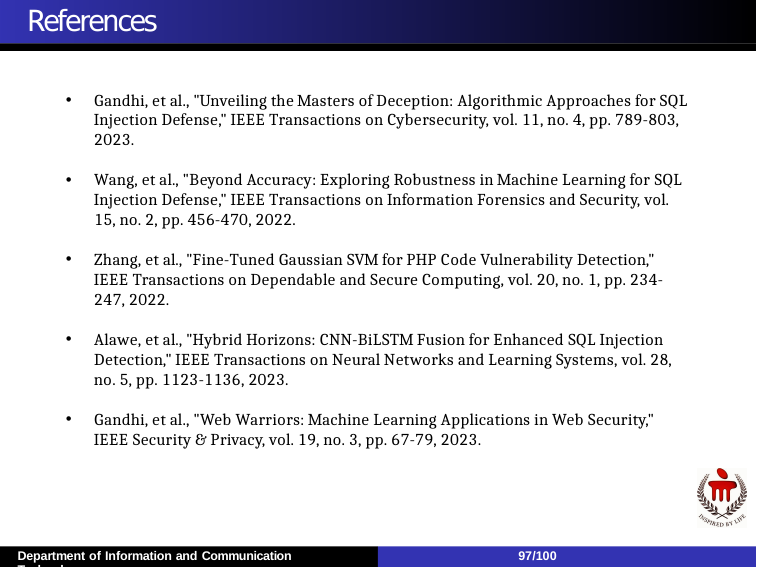

# References

Gandhi, et al., "Unveiling the Masters of Deception: Algorithmic Approaches for SQL Injection Defense," IEEE Transactions on Cybersecurity, vol. 11, no. 4, pp. 789-803, 2023.

Wang, et al., "Beyond Accuracy: Exploring Robustness in Machine Learning for SQL Injection Defense," IEEE Transactions on Information Forensics and Security, vol. 15, no. 2, pp. 456-470, 2022.

Zhang, et al., "Fine-Tuned Gaussian SVM for PHP Code Vulnerability Detection," IEEE Transactions on Dependable and Secure Computing, vol. 20, no. 1, pp. 234-247, 2022.

Alawe, et al., "Hybrid Horizons: CNN-BiLSTM Fusion for Enhanced SQL Injection Detection," IEEE Transactions on Neural Networks and Learning Systems, vol. 28, no. 5, pp. 1123-1136, 2023.

Gandhi, et al., "Web Warriors: Machine Learning Applications in Web Security," IEEE Security & Privacy, vol. 19, no. 3, pp. 67-79, 2023.
2
3
5

Department of Information and Communication Technology
97/100